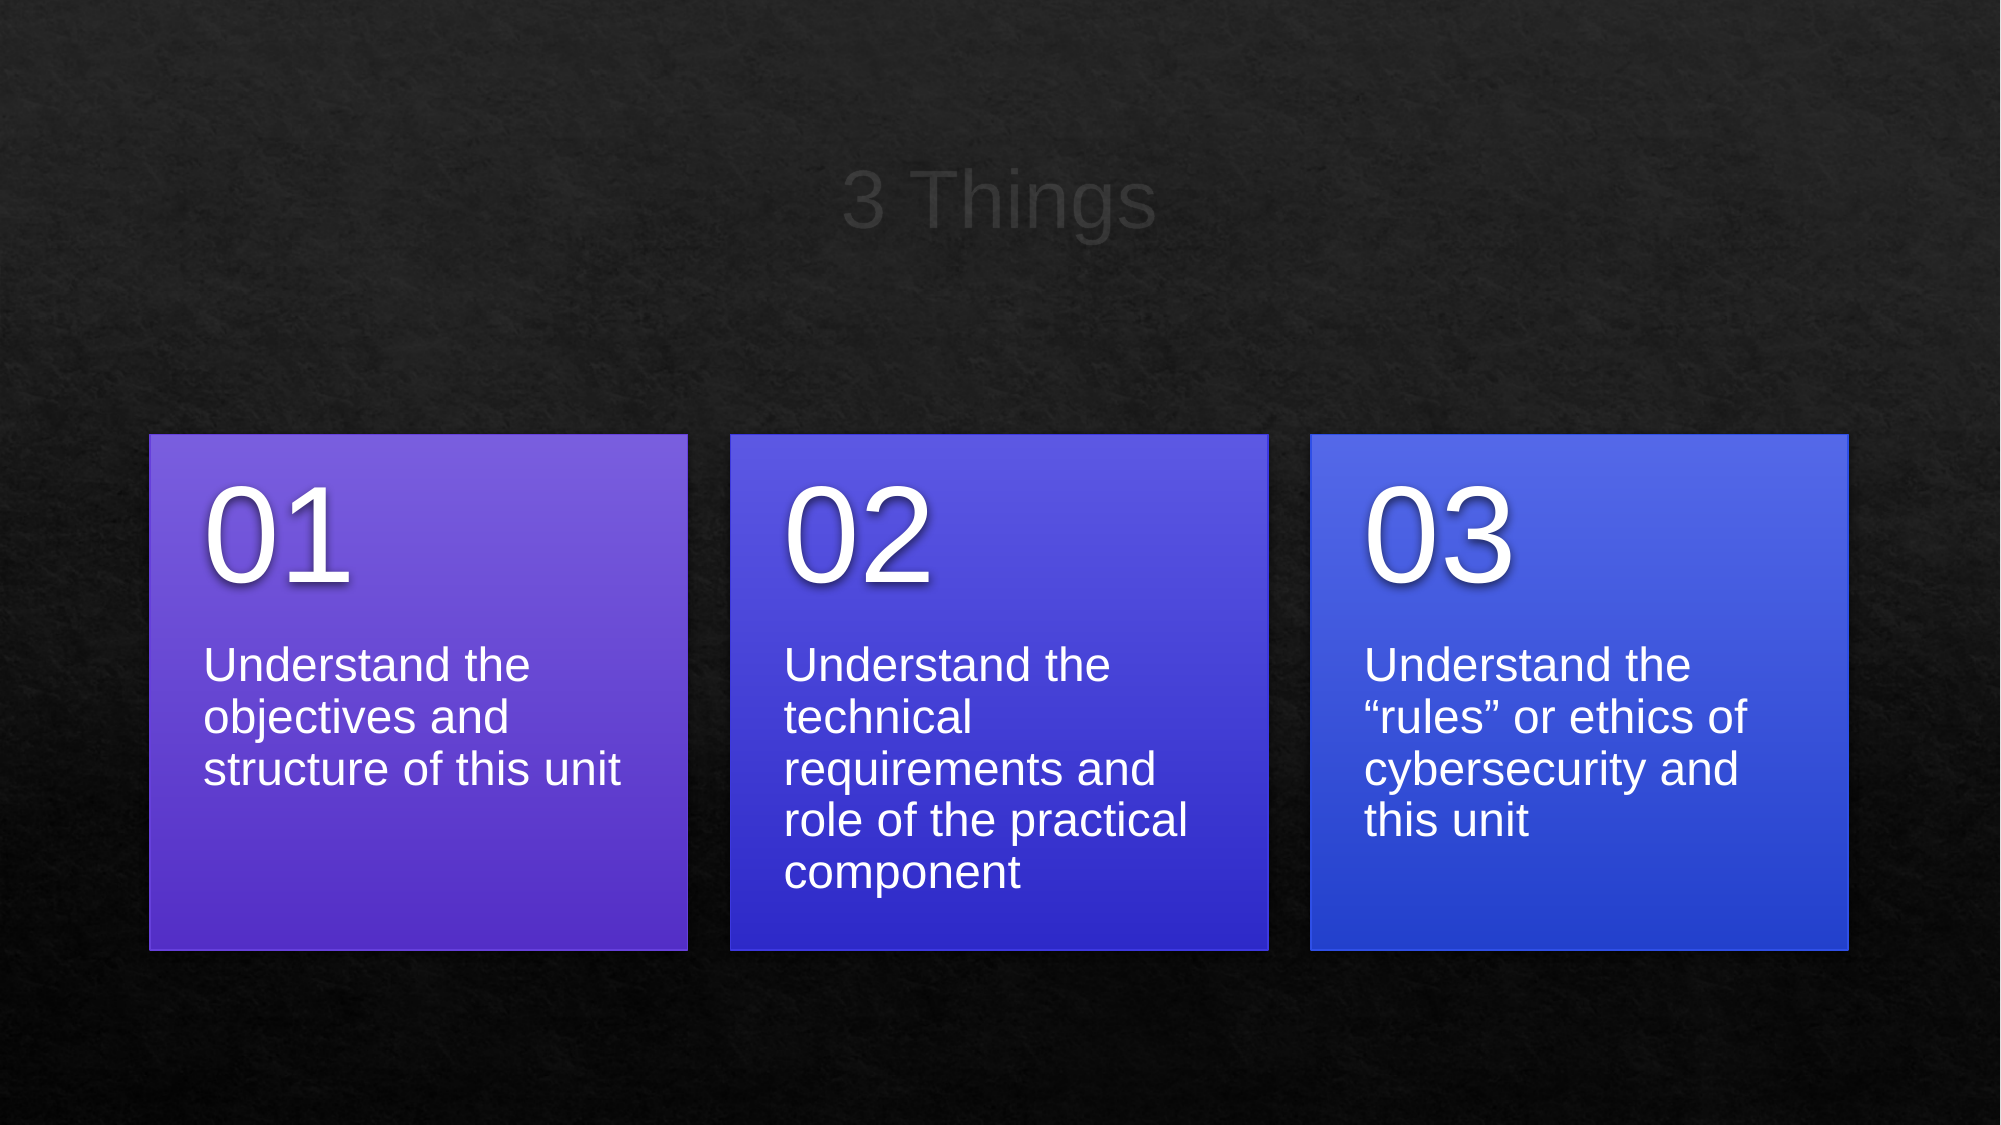

# 3 Things
Understand the objectives and structure of this unit
01
Understand the technical requirements and role of the practical component
02
Understand the “rules” or ethics of cybersecurity and this unit
03